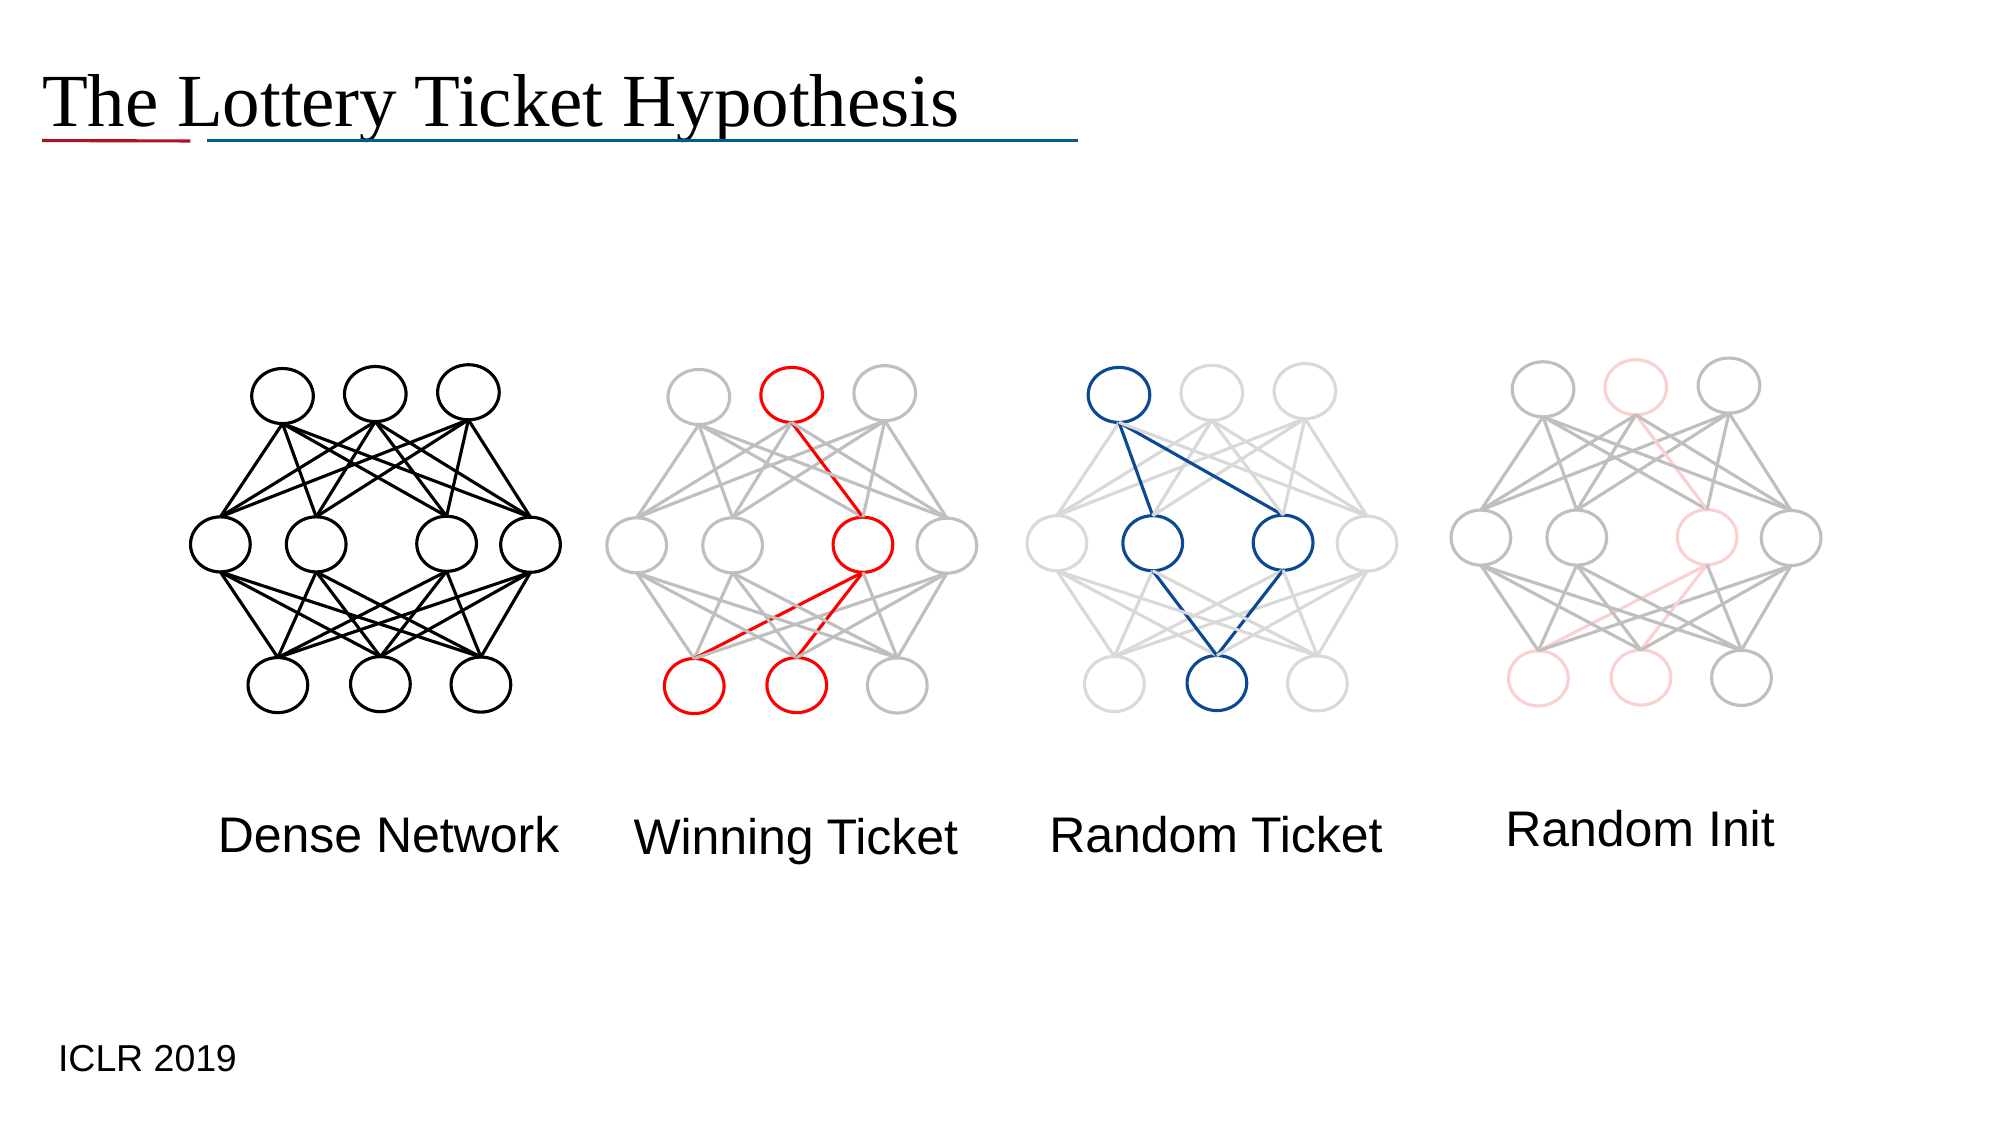

# The Lottery Ticket Hypothesis

Random Init
Dense Network
Random Ticket
Winning Ticket
ICLR 2019